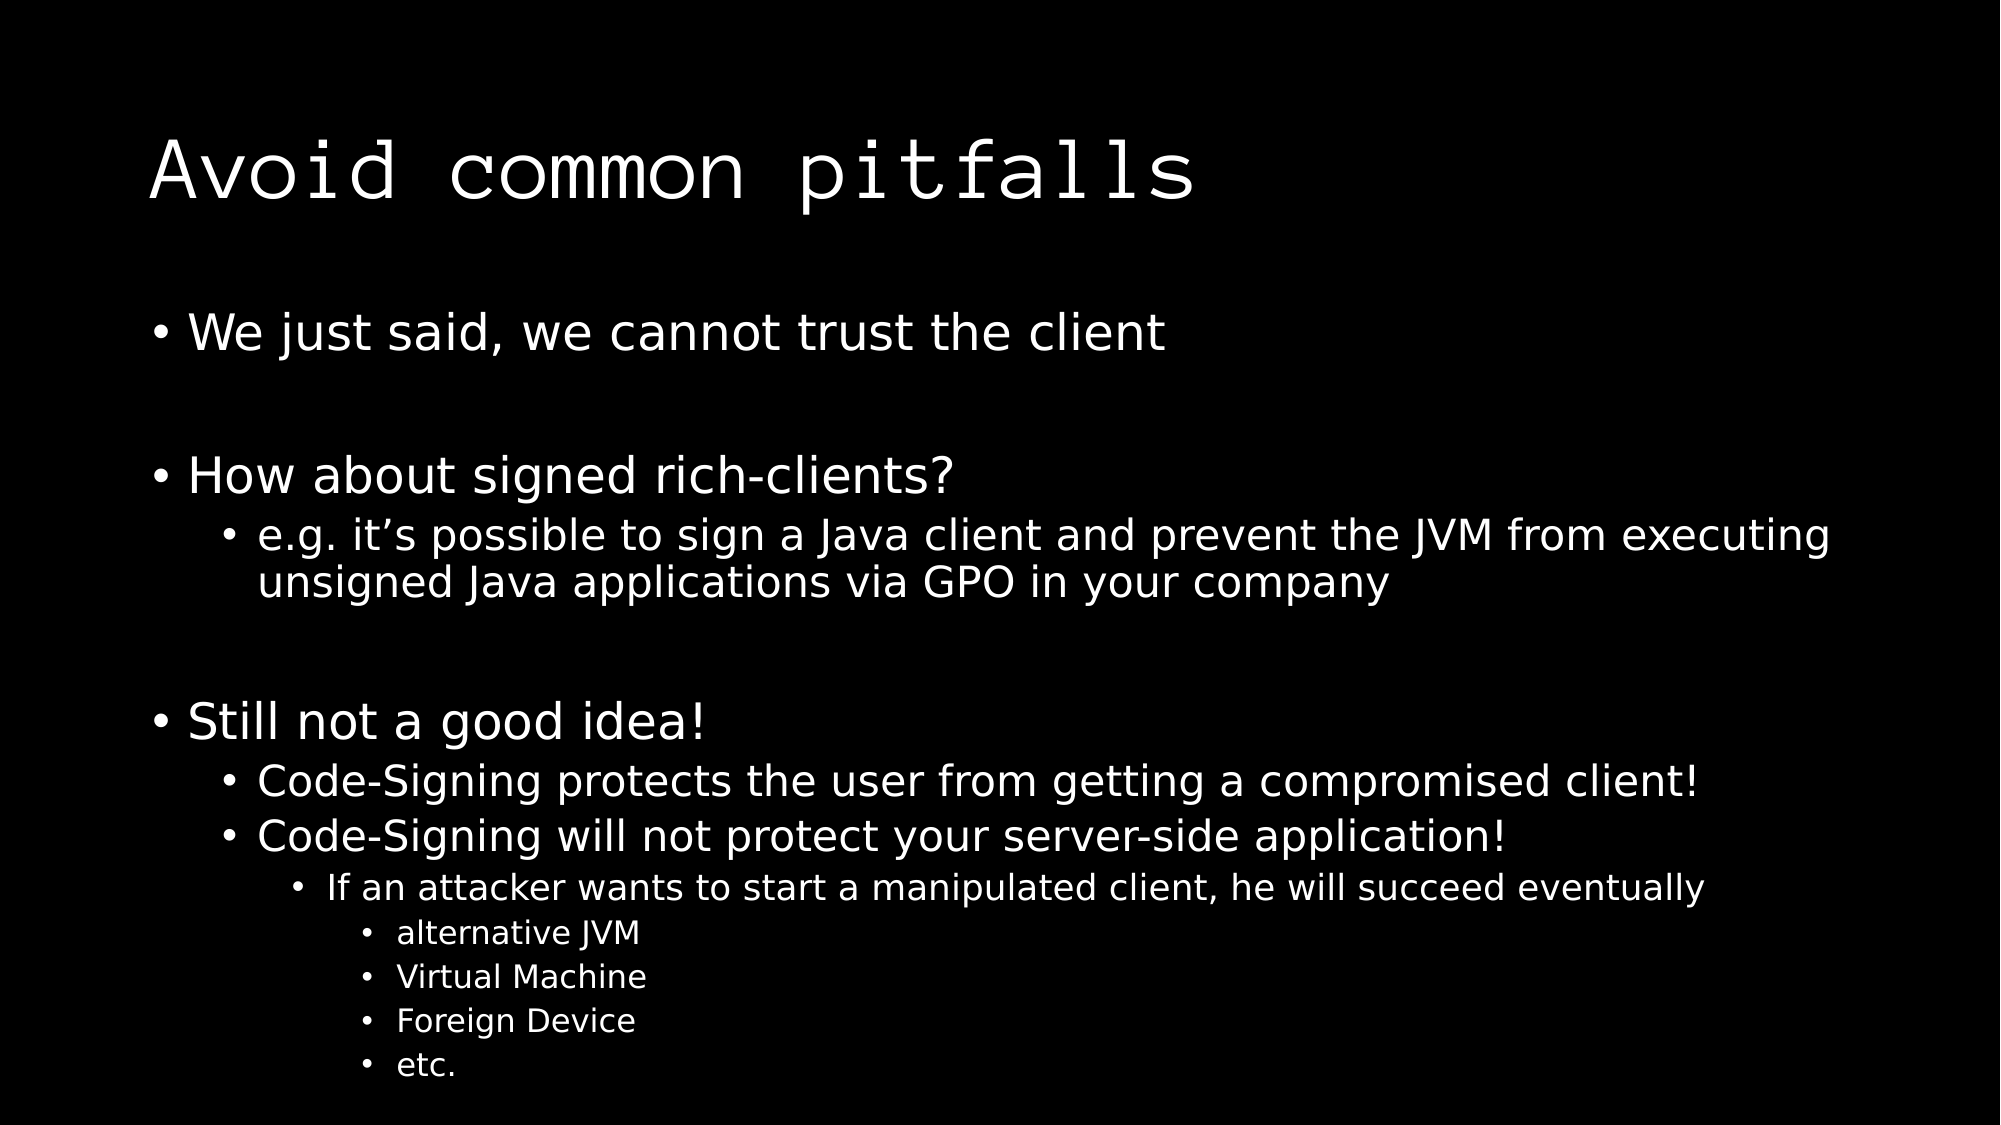

# Avoid common pitfalls
We just said, we cannot trust the client

How about signed rich-clients?
e.g. it’s possible to sign a Java client and prevent the JVM from executing unsigned Java applications via GPO in your company

Still not a good idea!
Code-Signing protects the user from getting a compromised client!
Code-Signing will not protect your server-side application!
If an attacker wants to start a manipulated client, he will succeed eventually
alternative JVM
Virtual Machine
Foreign Device
etc.